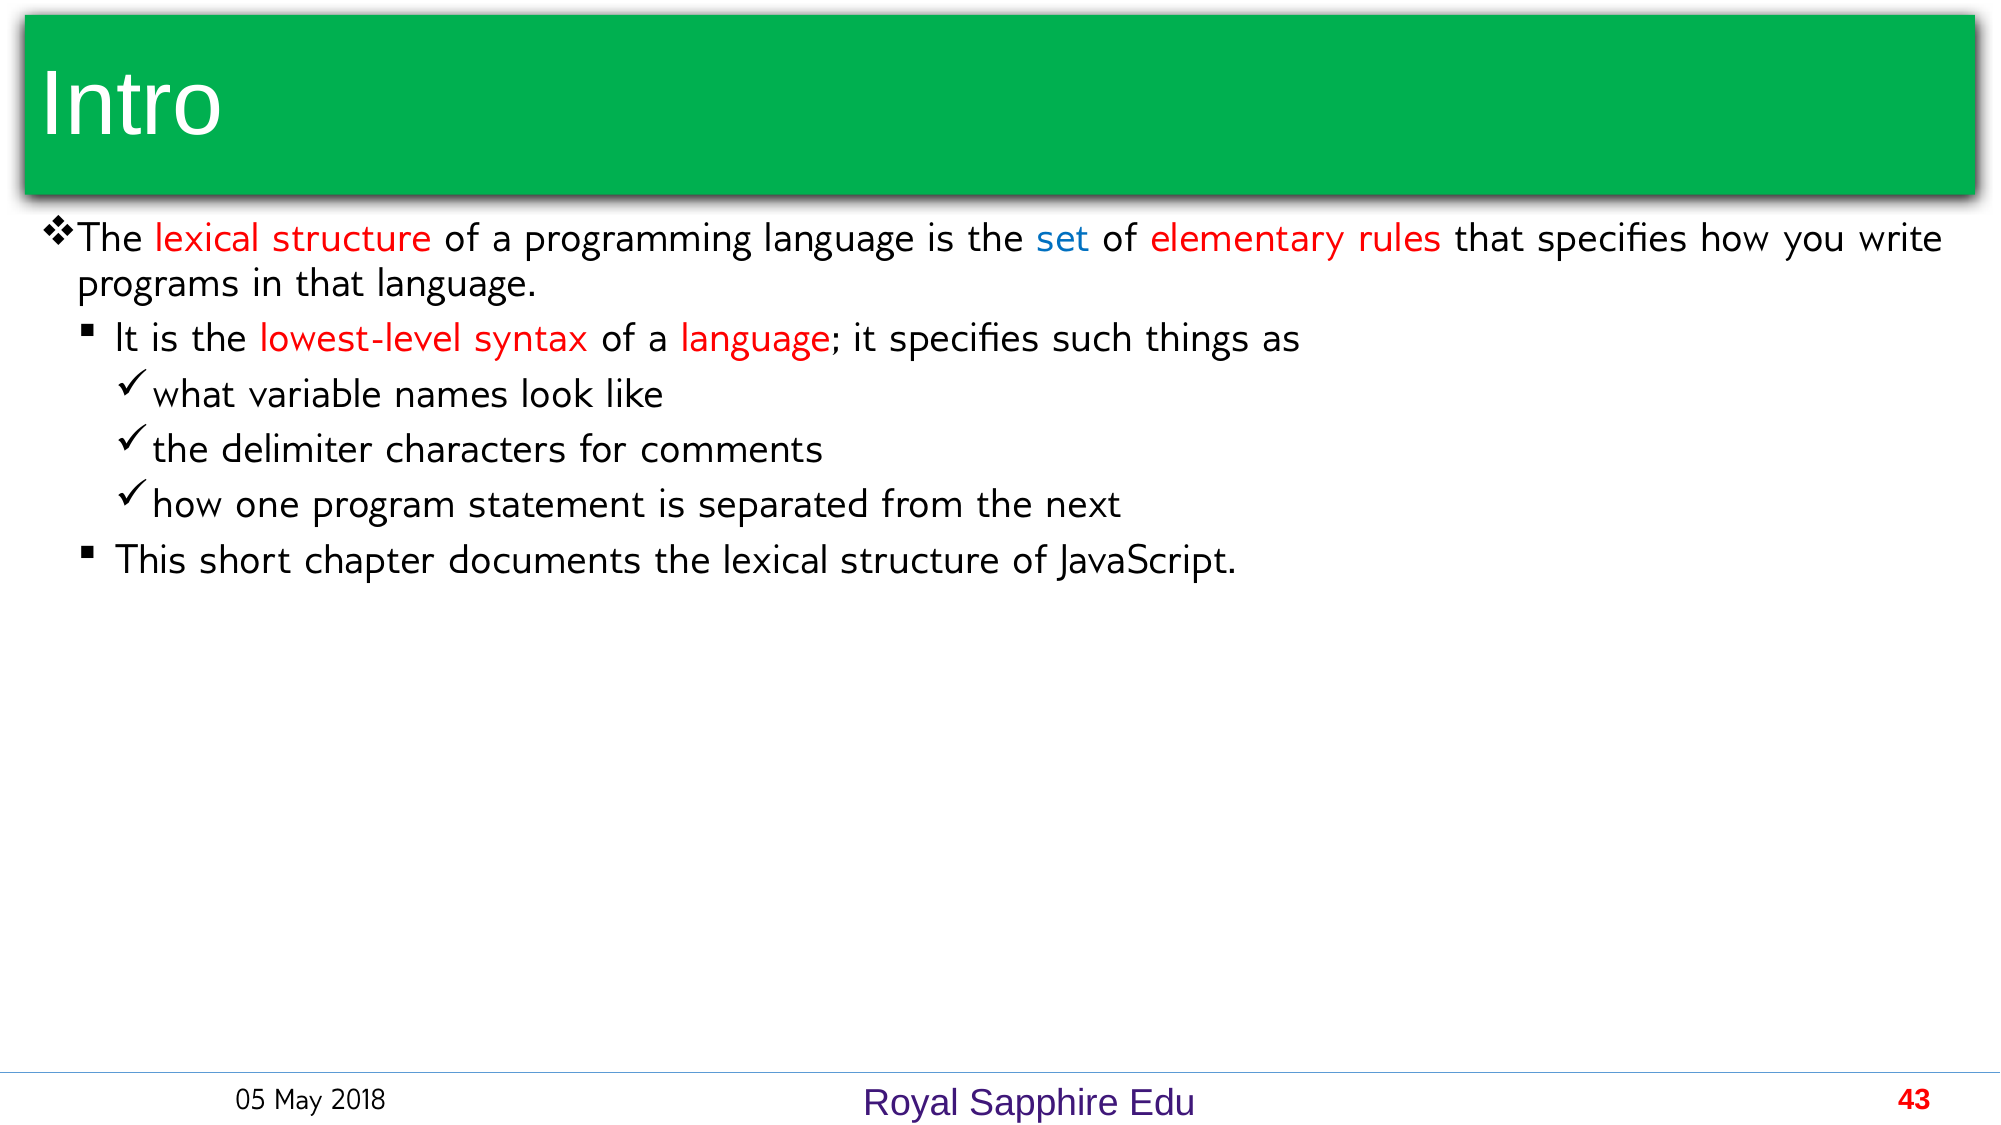

# Intro
The lexical structure of a programming language is the set of elementary rules that specifies how you write programs in that language.
It is the lowest-level syntax of a language; it specifies such things as
what variable names look like
the delimiter characters for comments
how one program statement is separated from the next
This short chapter documents the lexical structure of JavaScript.
05 May 2018
43